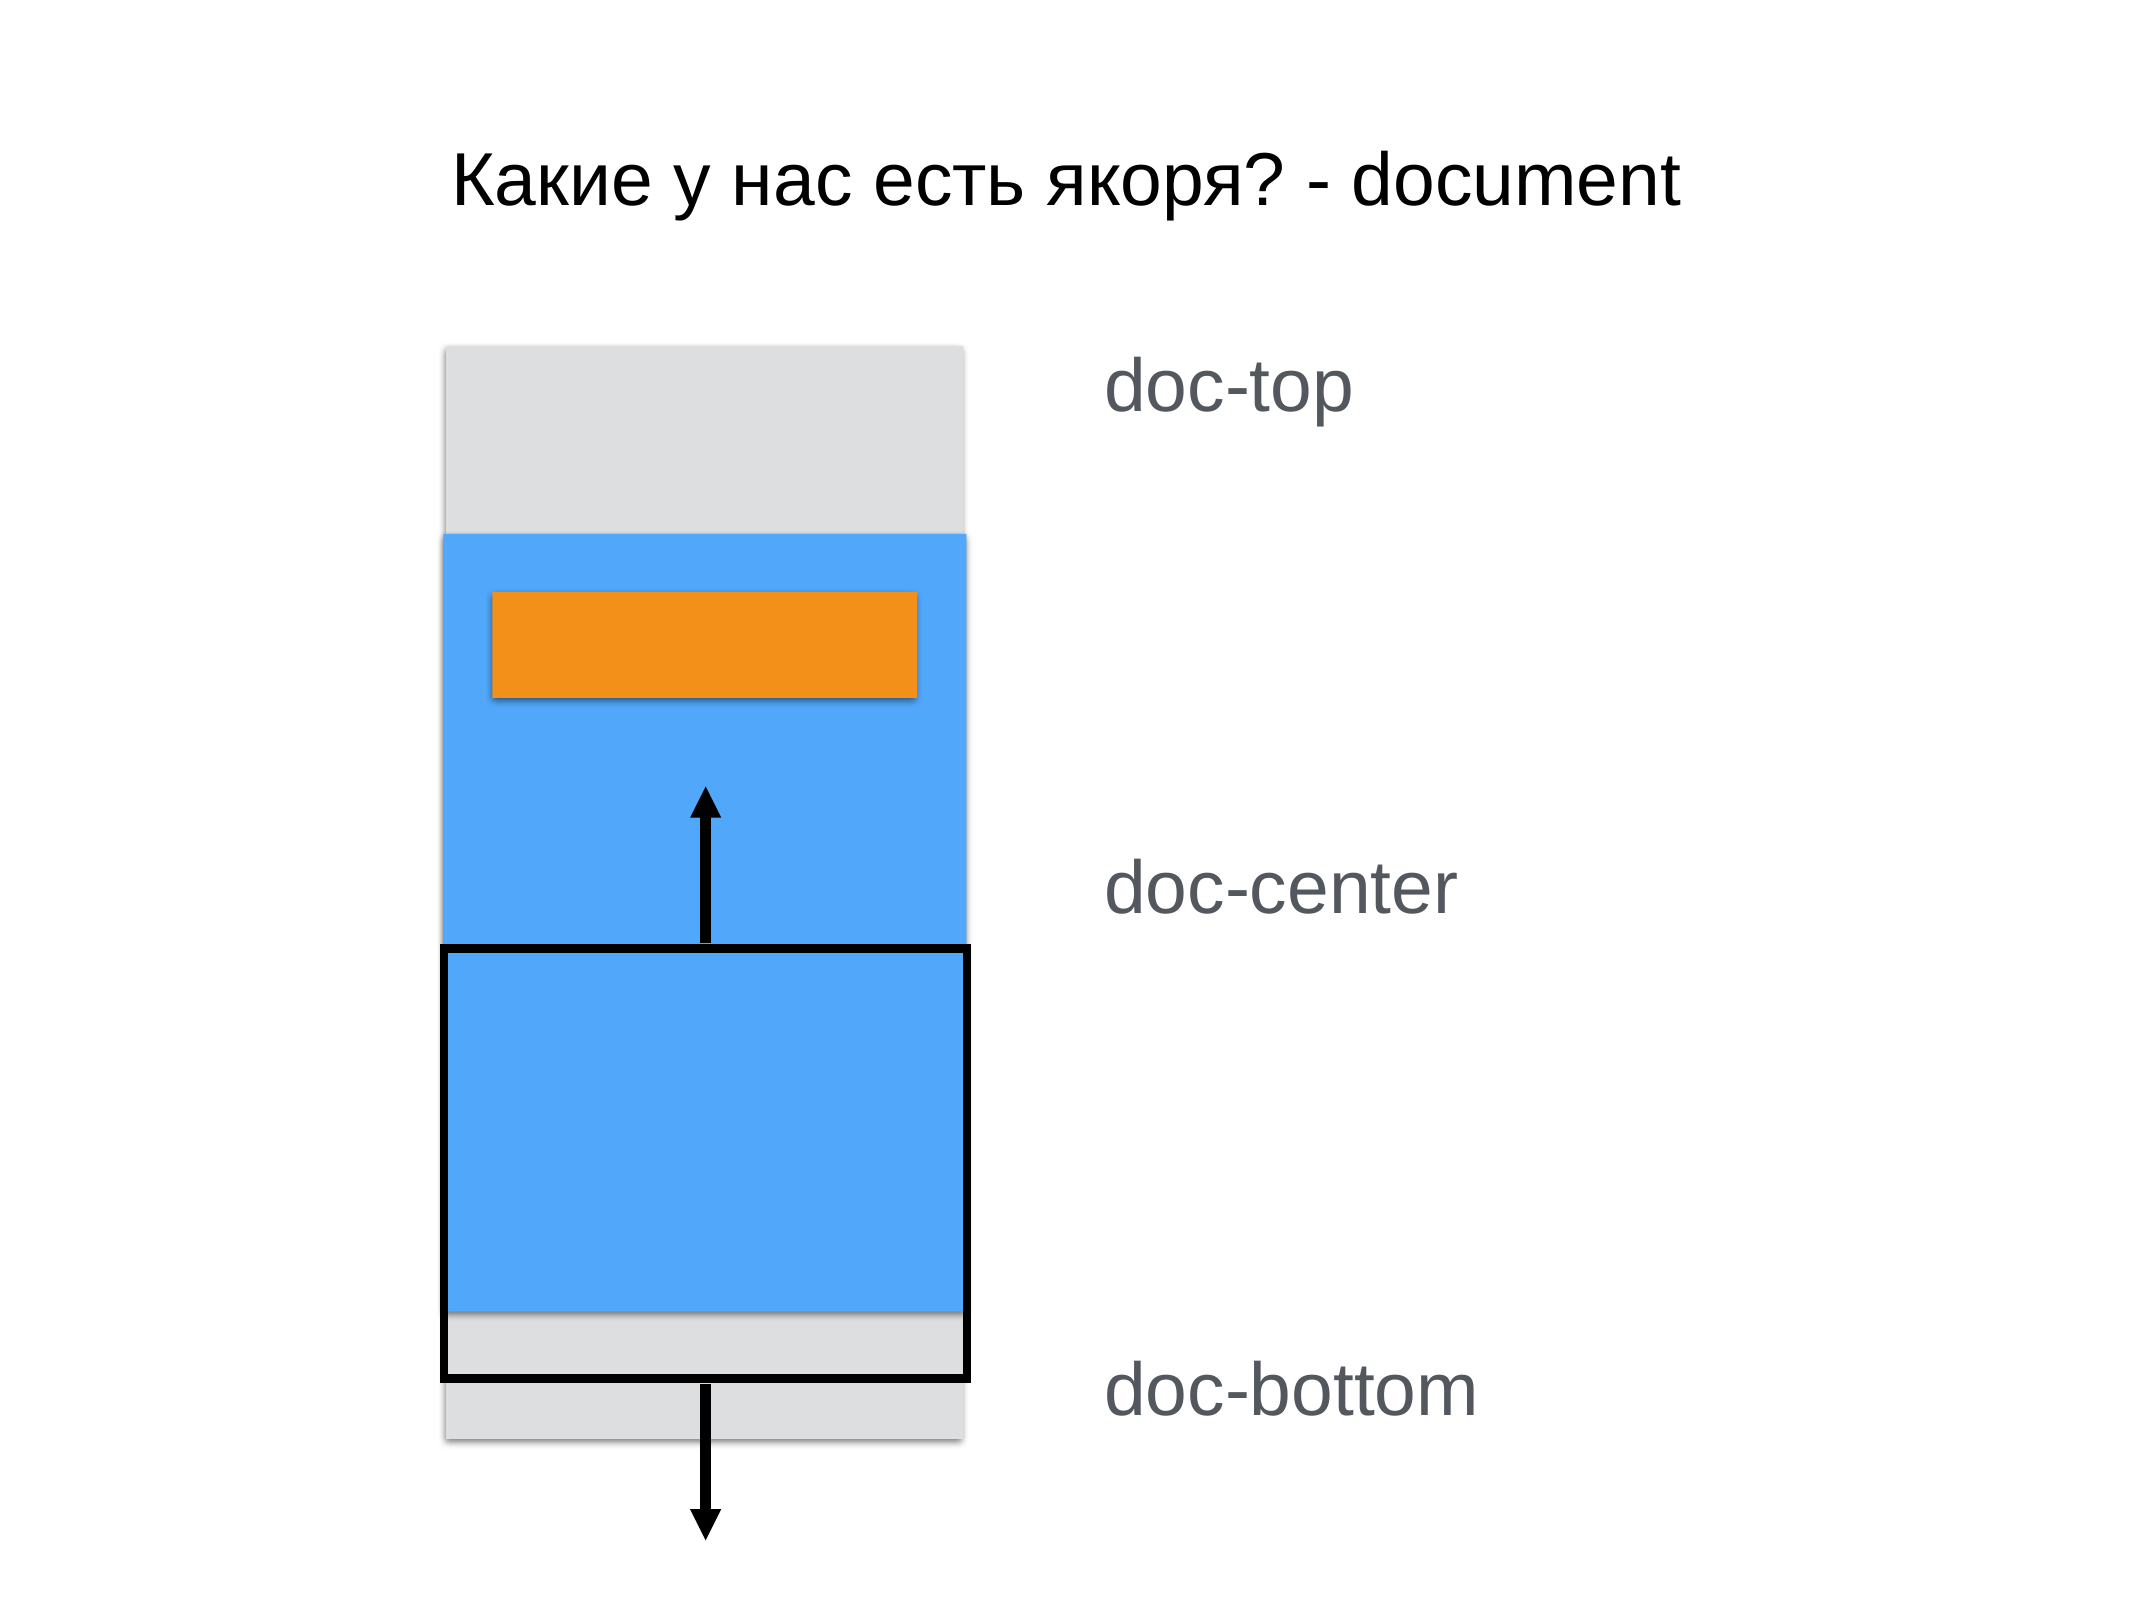

Какие у нас есть якоря? - document
doc-top

doc-center
doc-bottom